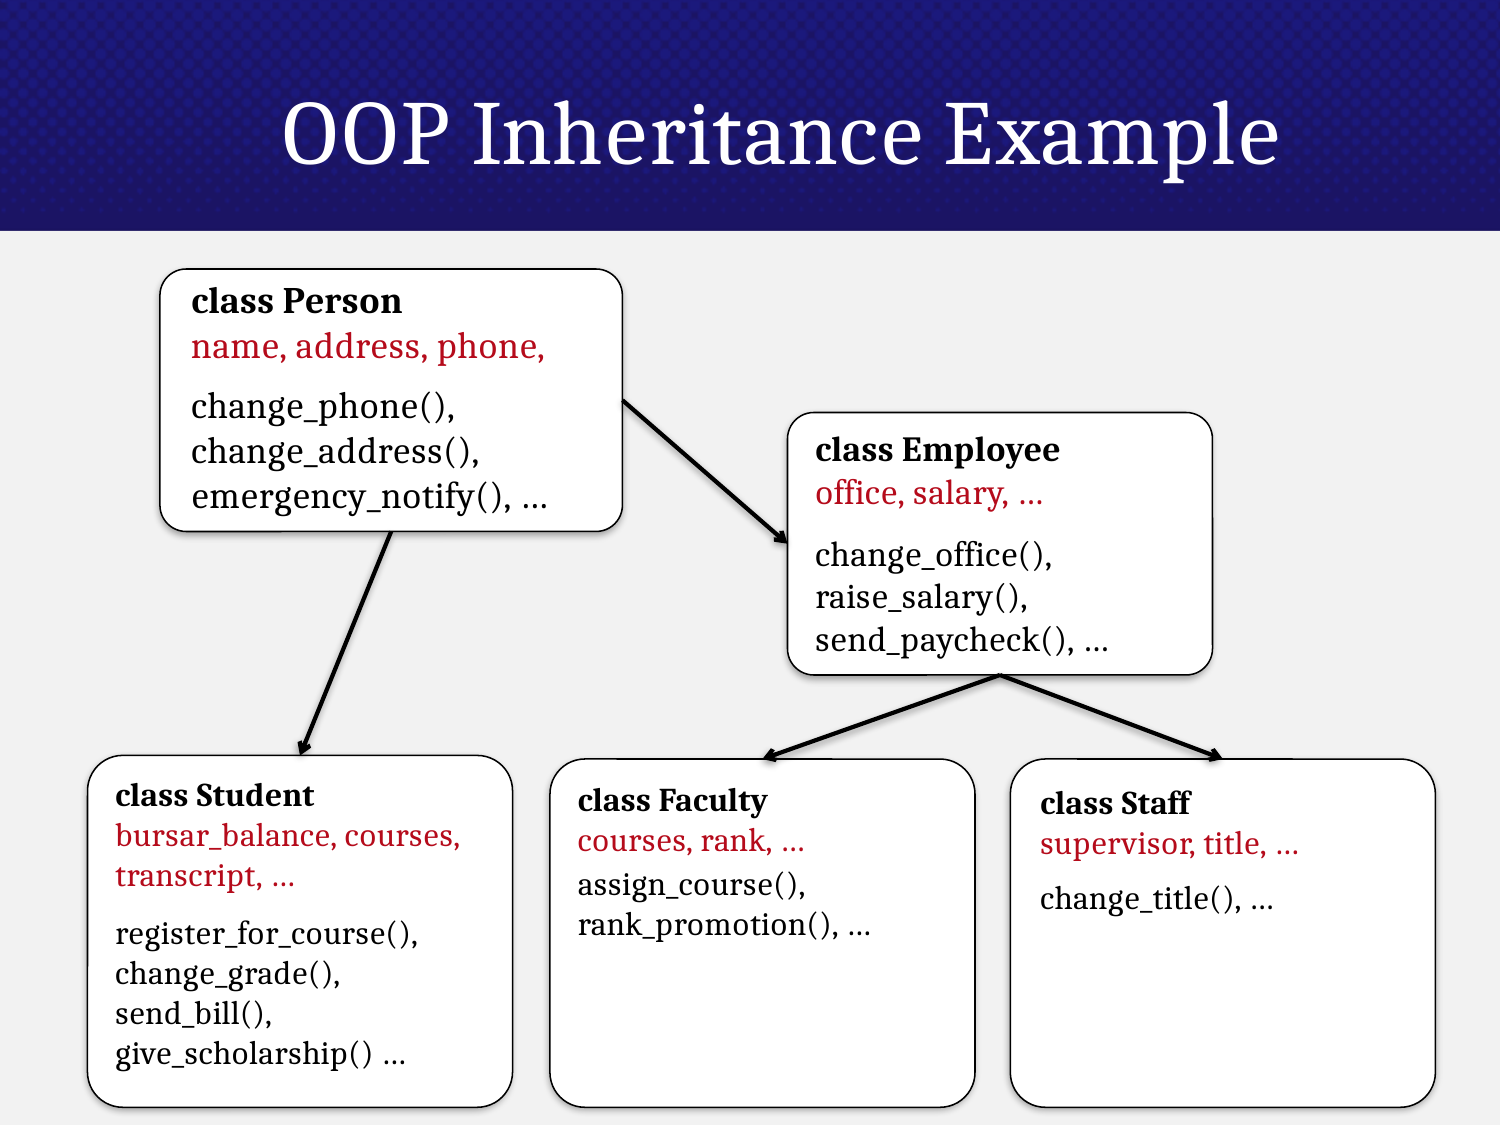

# OOP Inheritance Example

class Person
name, address, phone, …
change_phone(), change_address(), emergency_notify(), …

class Employee
office, salary, …
change_office(), raise_salary(), send_paycheck(), …

class Student
bursar_balance, courses, transcript, …
register_for_course(), change_grade(), send_bill(), give_scholarship() …

class Faculty
courses, rank, …
assign_course(), rank_promotion(), …

class Staff
supervisor, title, …
change_title(), …